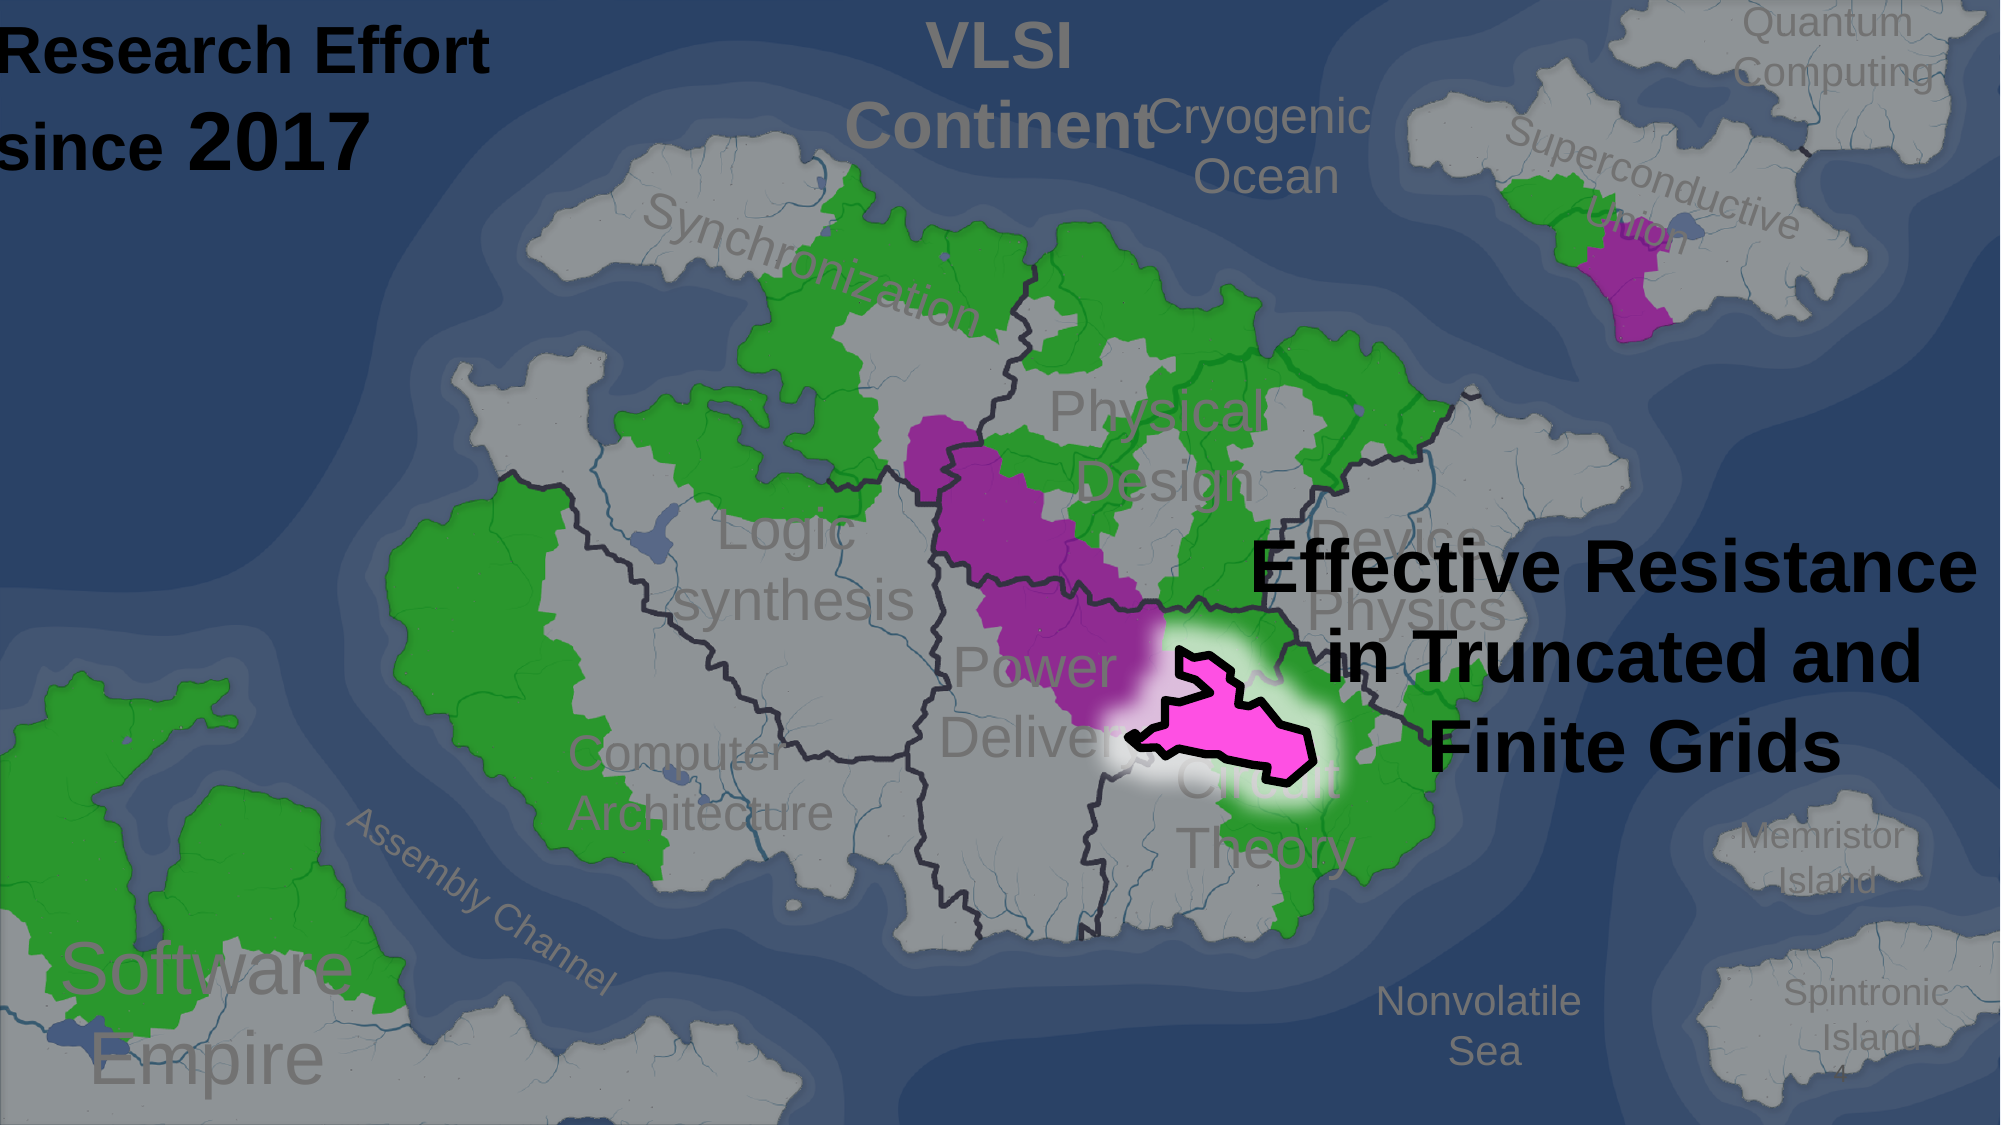

Research Effort
since 2017

Quantum
Computing
Cryogenic
Ocean
Superconductive
Union
Synchronization
Physical
Design
Logic
synthesis
Device
Physics
Power
Delivery
Computer
Architecture
Circuit
Theory
Assembly Channel
Software
Empire
Nonvolatile
Sea
Memristor
Island
Spintronic
Island
VLSI Continent
Effective Resistance
in Truncated and
 Finite Grids

4